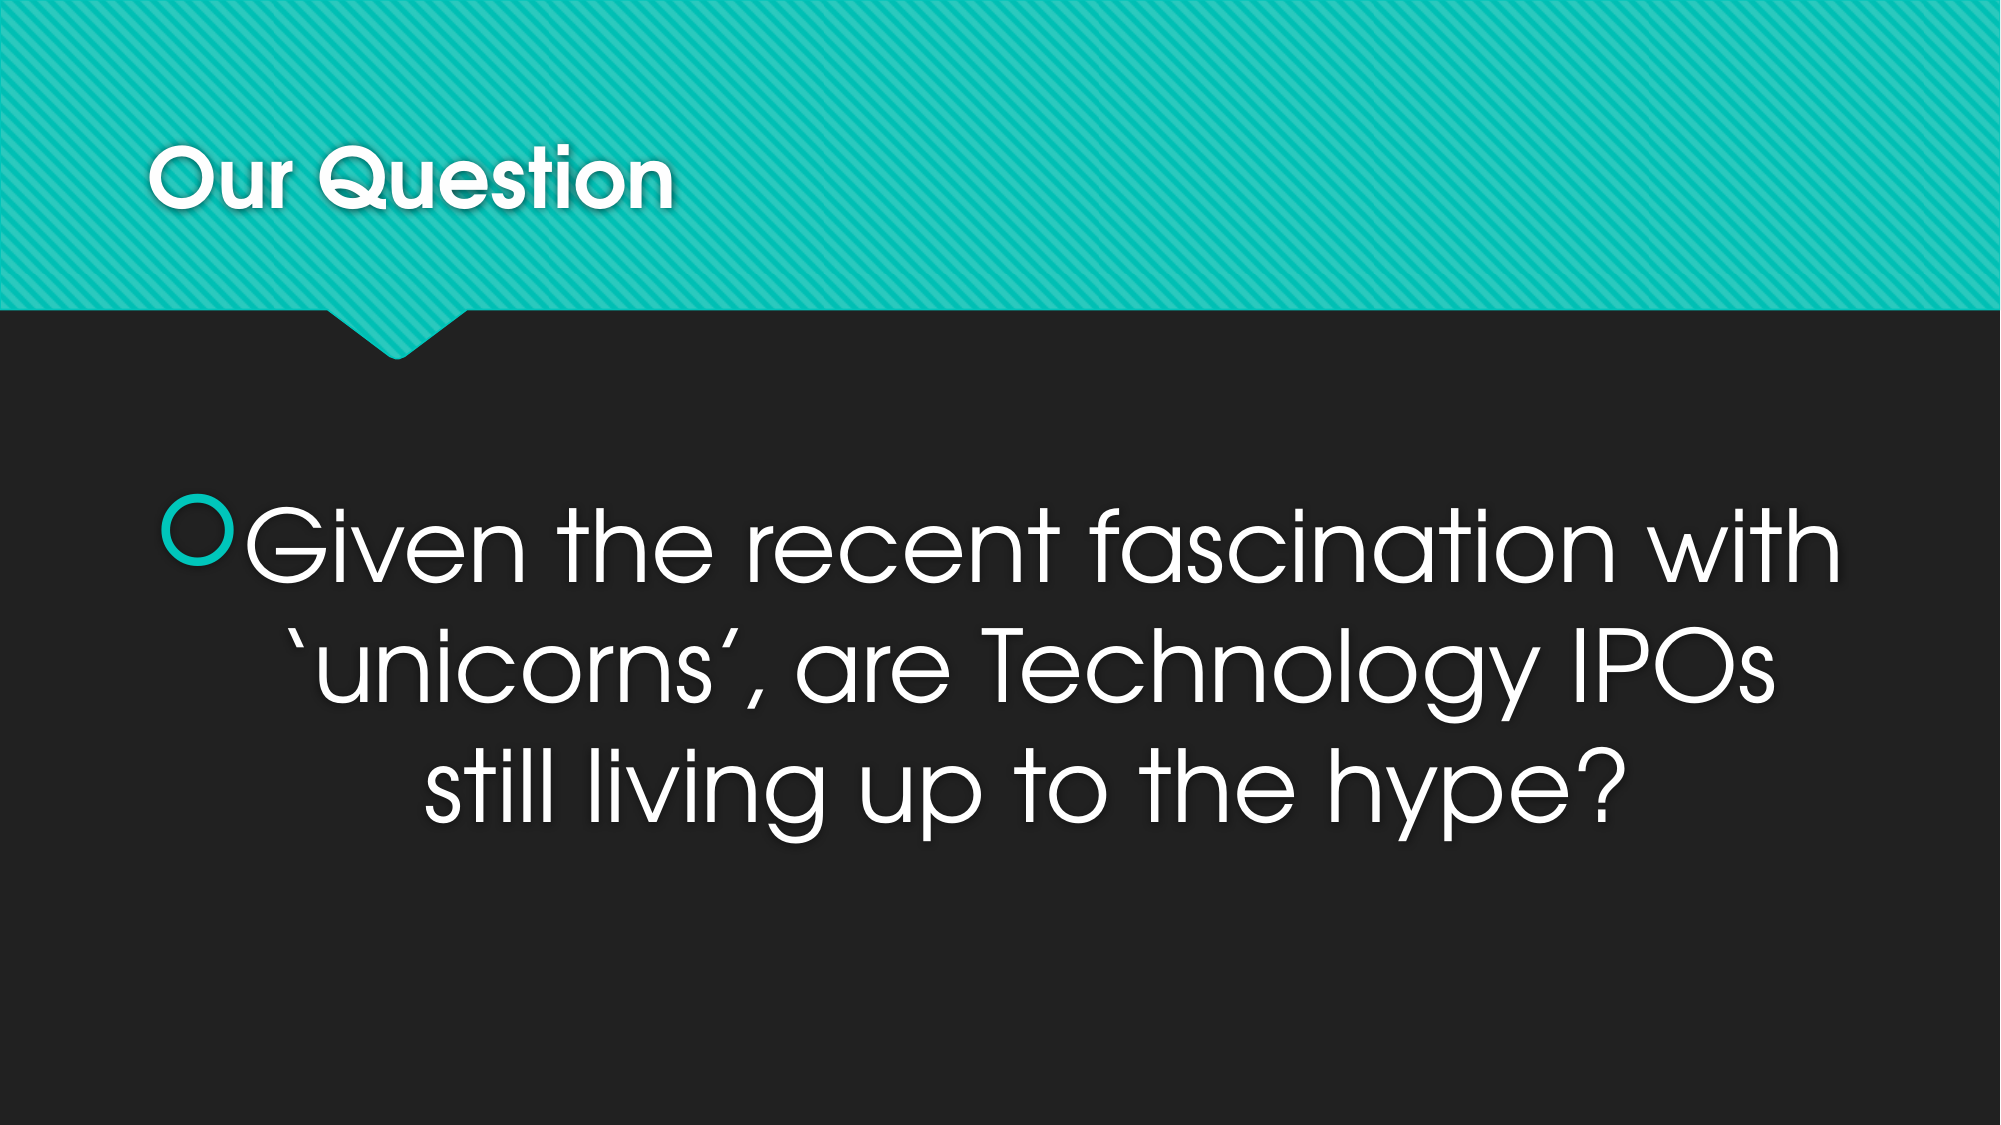

# Our Question
Given the recent fascination with ‘unicorns’, are Technology IPOs still living up to the hype?